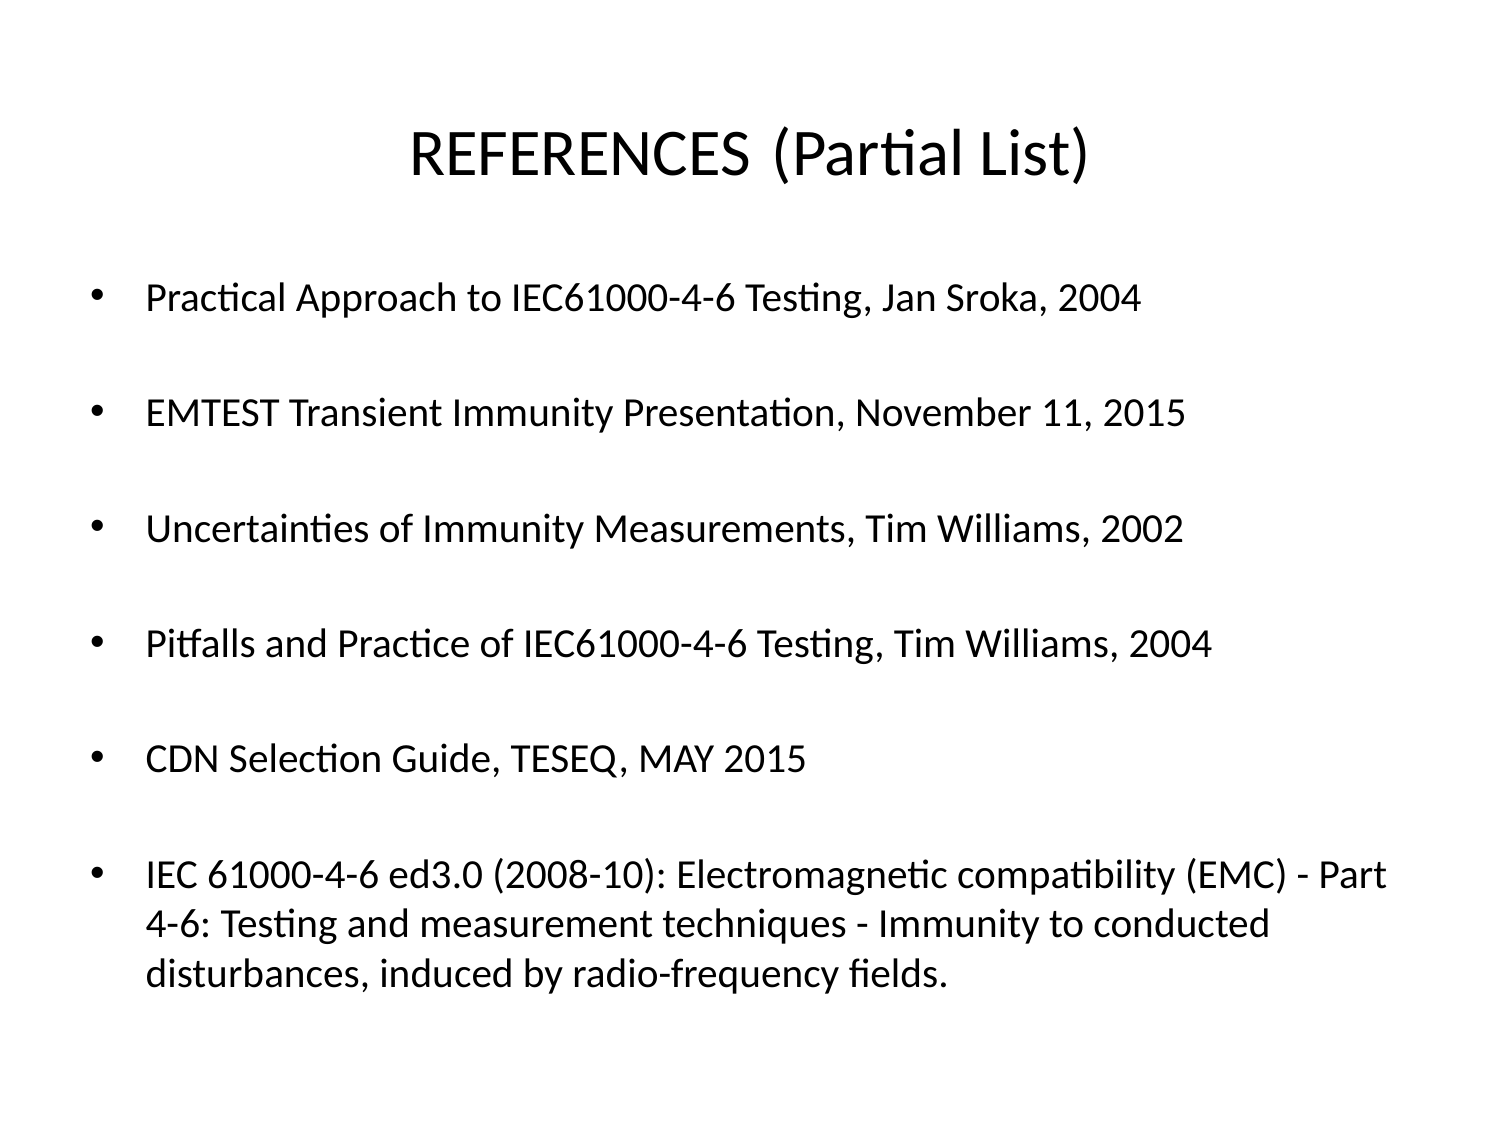

# REFERENCES (Partial List)
Practical Approach to IEC61000-4-6 Testing, Jan Sroka, 2004

EMTEST Transient Immunity Presentation, November 11, 2015

Uncertainties of Immunity Measurements, Tim Williams, 2002

Pitfalls and Practice of IEC61000-4-6 Testing, Tim Williams, 2004

CDN Selection Guide, TESEQ, MAY 2015

IEC 61000-4-6 ed3.0 (2008-10): Electromagnetic compatibility (EMC) - Part 4-6: Testing and measurement techniques - Immunity to conducted disturbances, induced by radio-frequency fields.